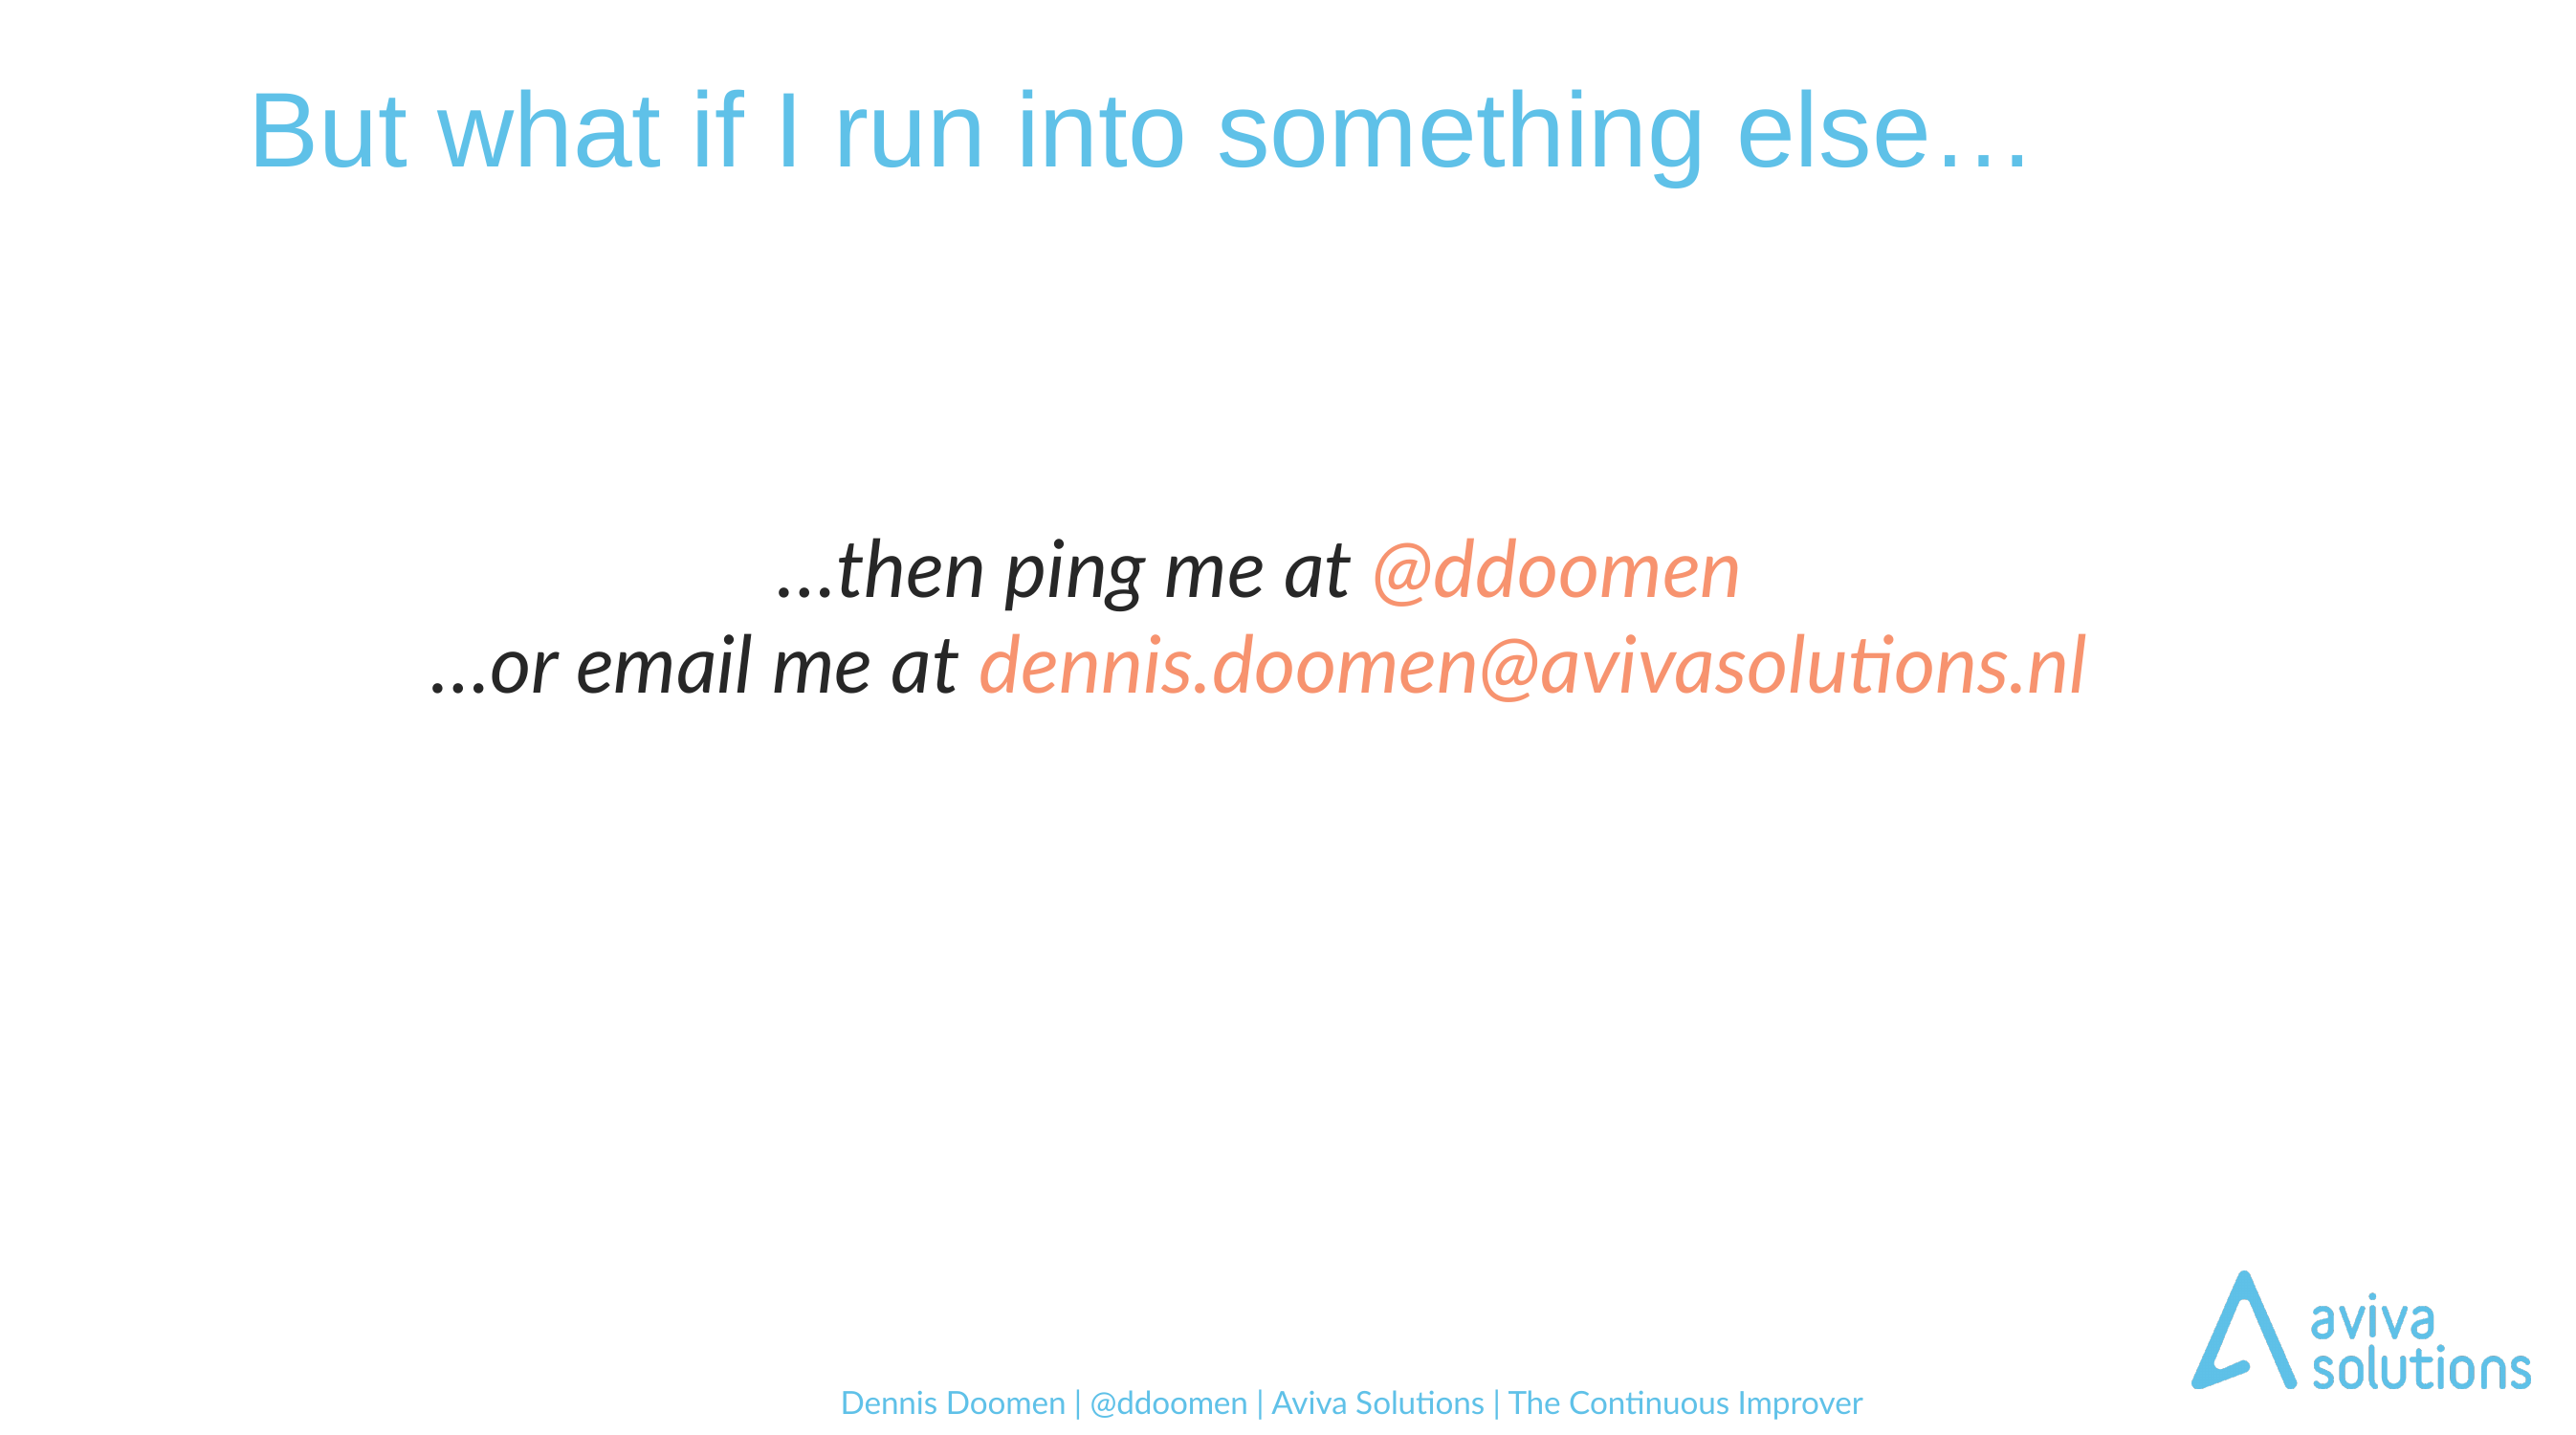

# But what if I run into something else…
…then ping me at @ddoomen
…or email me at dennis.doomen@avivasolutions.nl